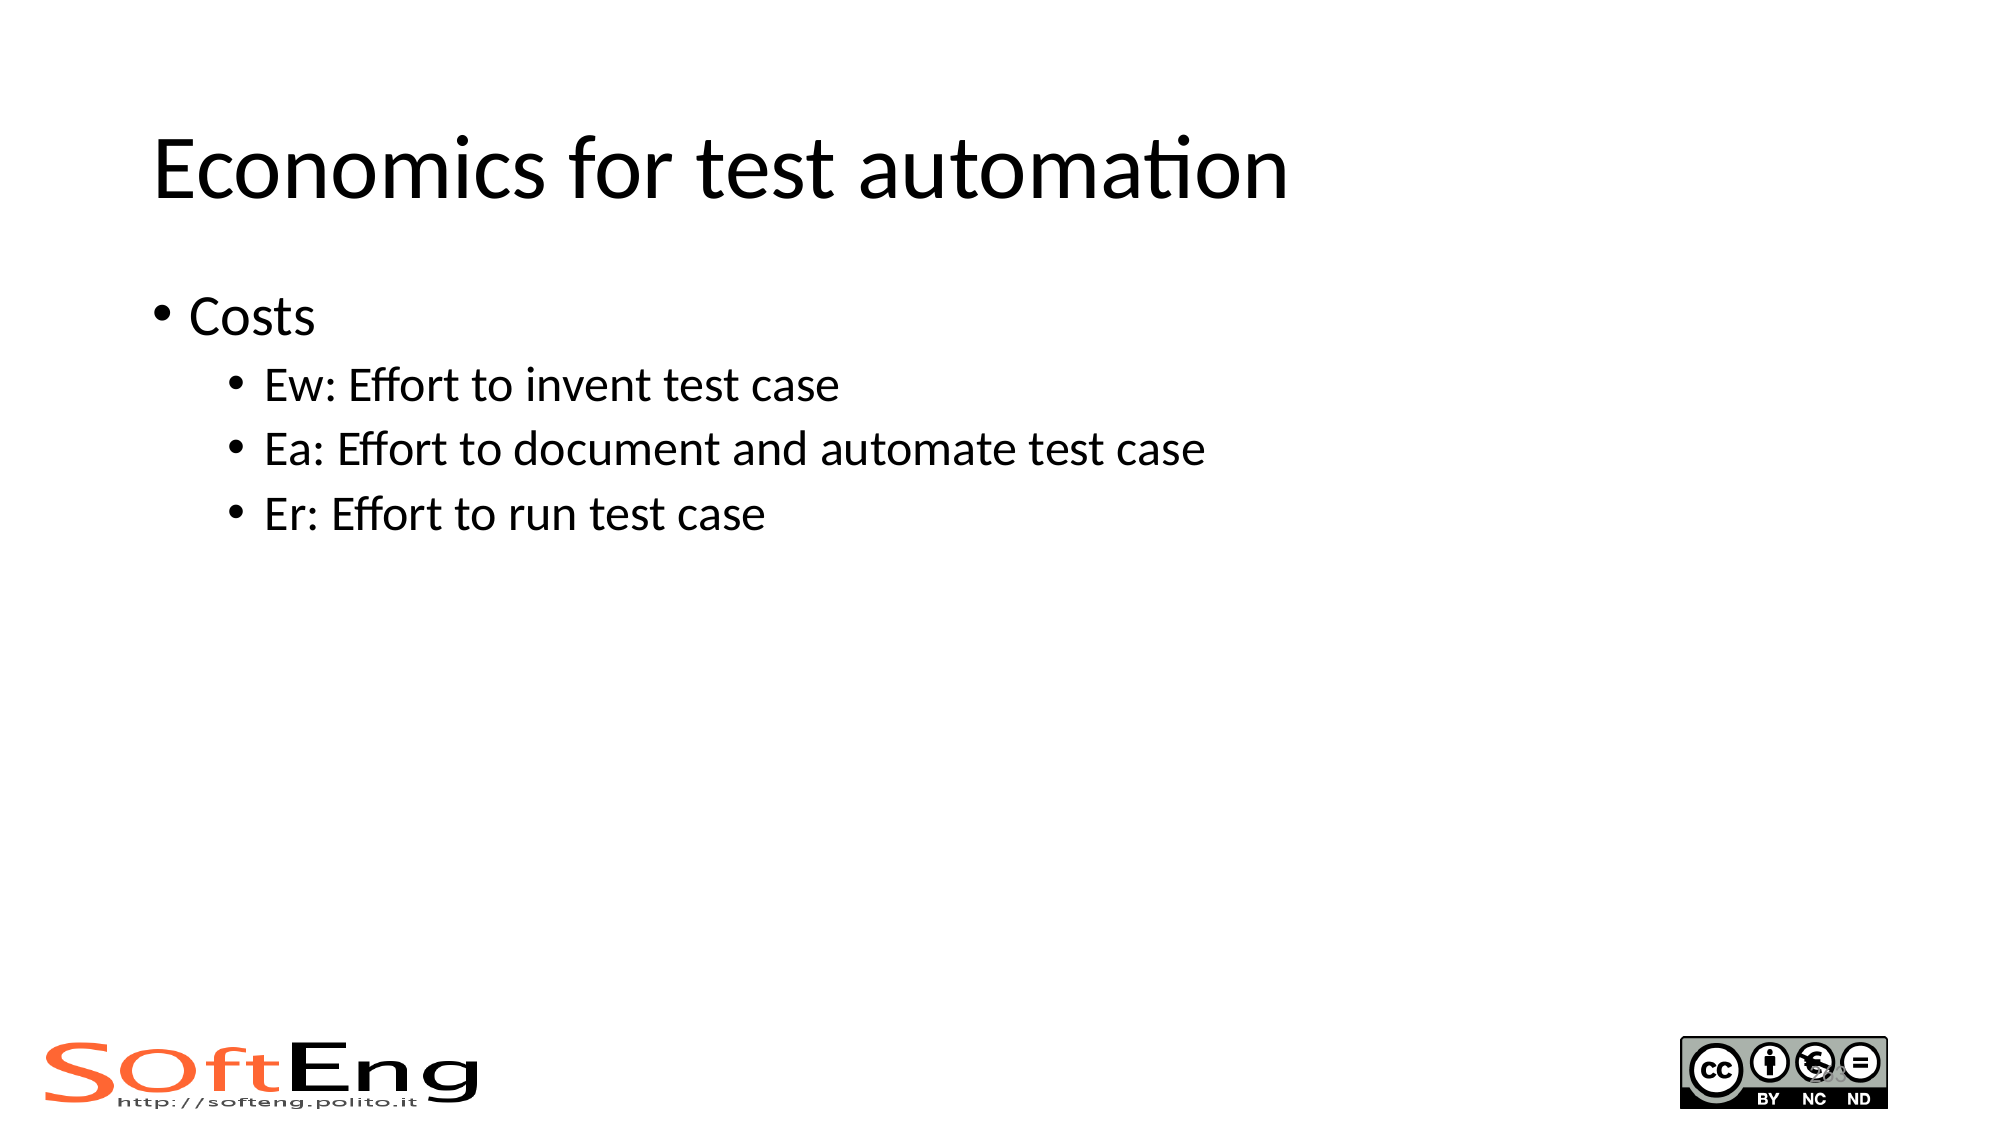

# Economics for test automation
Costs
Ew: Effort to invent test case
Ea: Effort to document and automate test case
Er: Effort to run test case

263